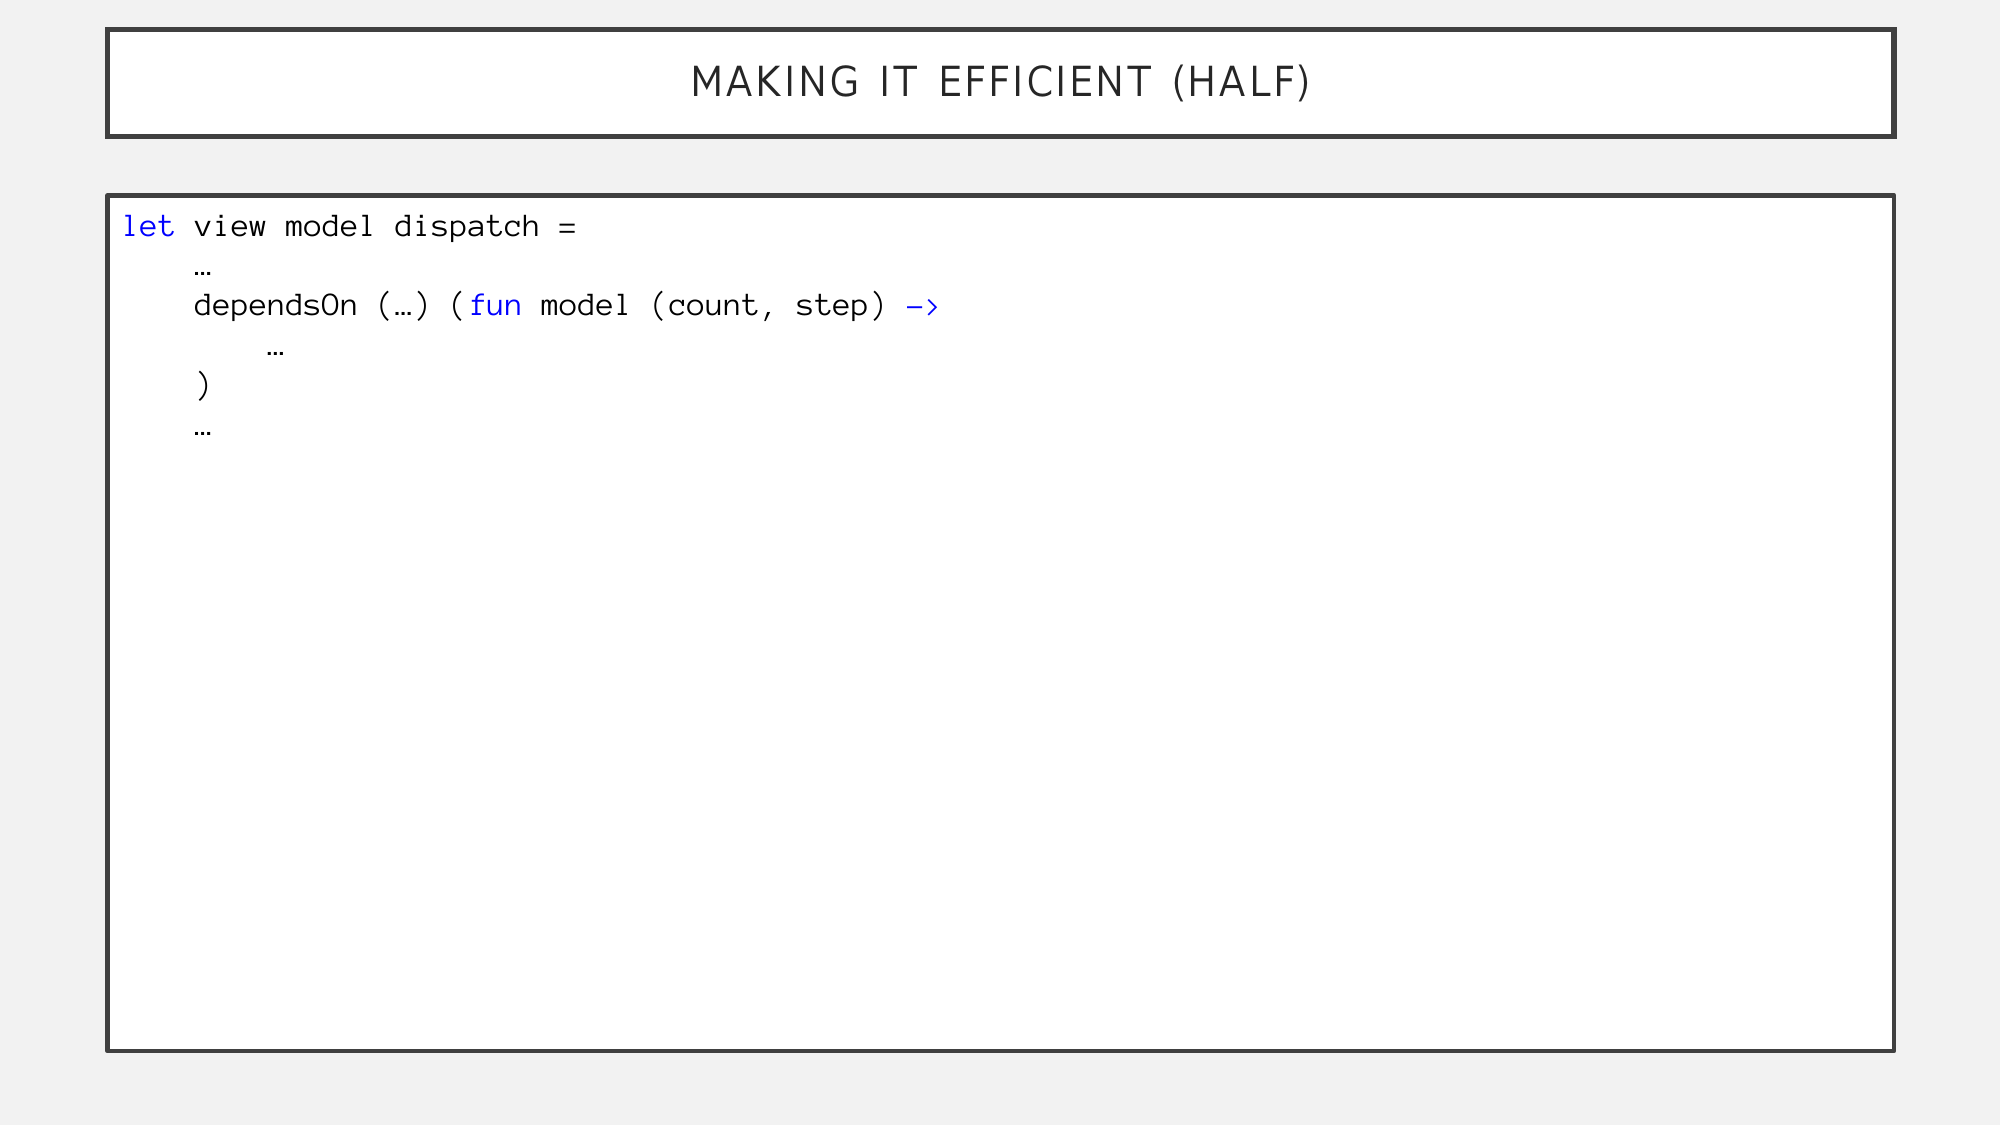

# Making it efficient (HALF)
let view model dispatch =
    …
    dependsOn (…) (fun model (count, step) ->
        …
    )
    …